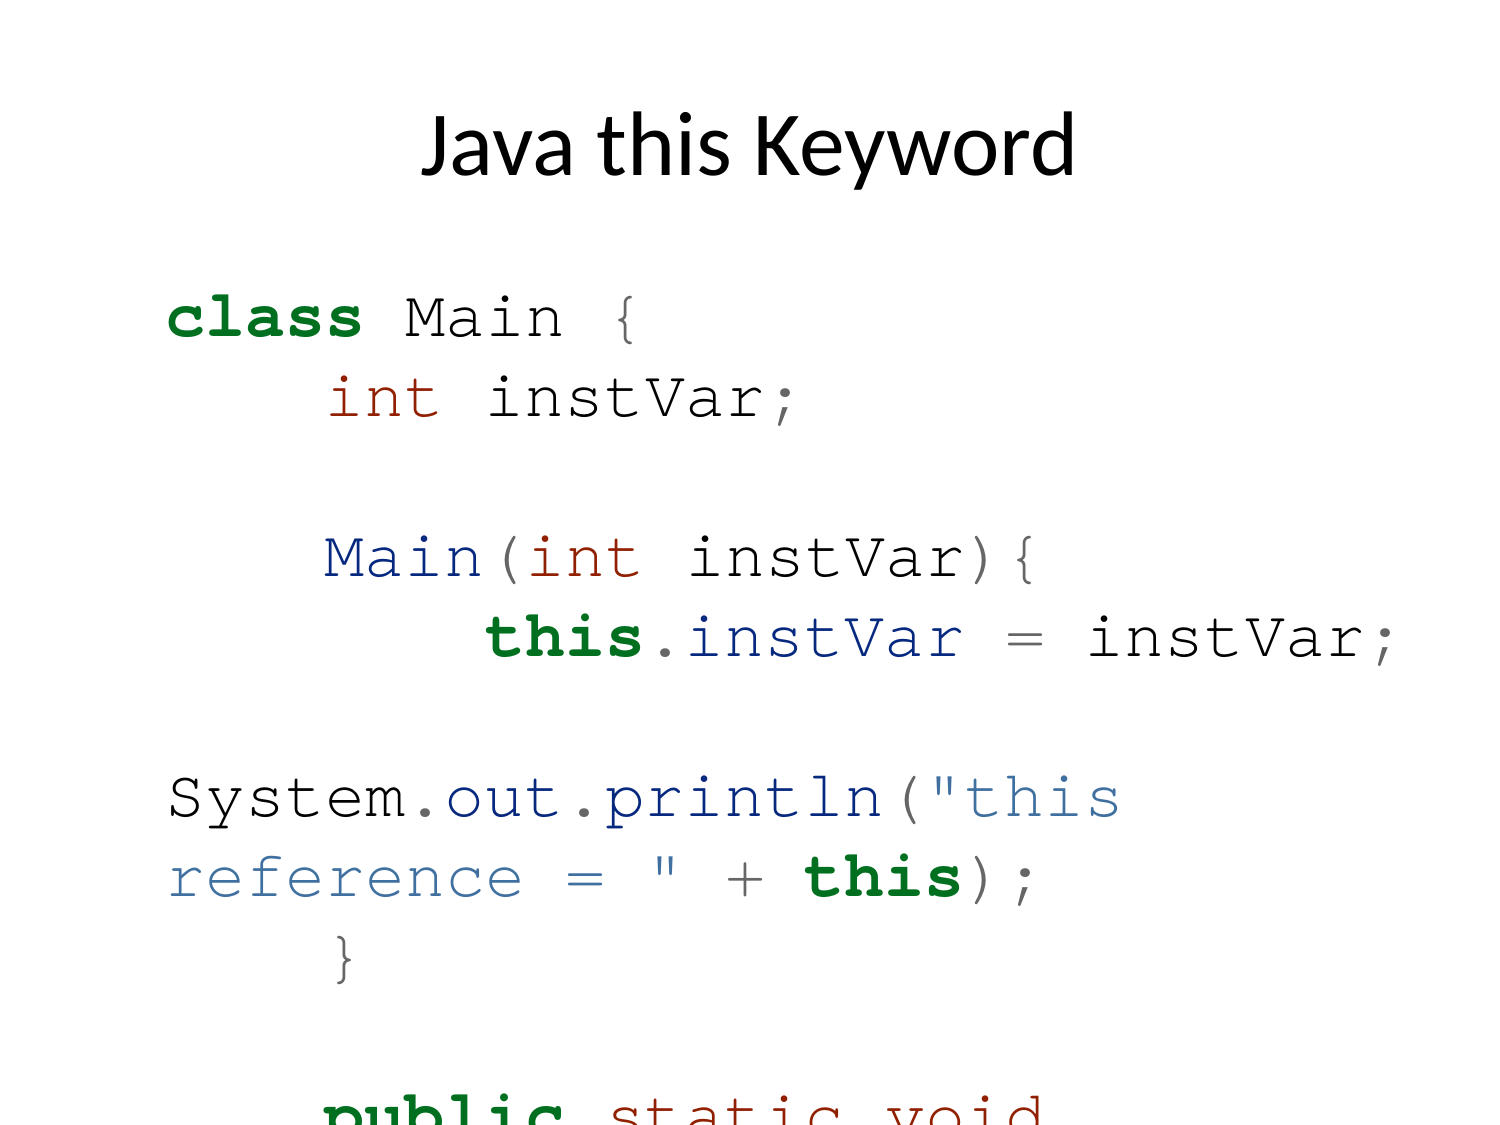

# Java this Keyword
class Main {
    int instVar;
    Main(int instVar){
        this.instVar = instVar;
        System.out.println("this reference = " + this);
    }
    public static void main(String[] args) {
        Main obj = new Main(8);
        System.out.println("object reference = " + obj);
    }
}